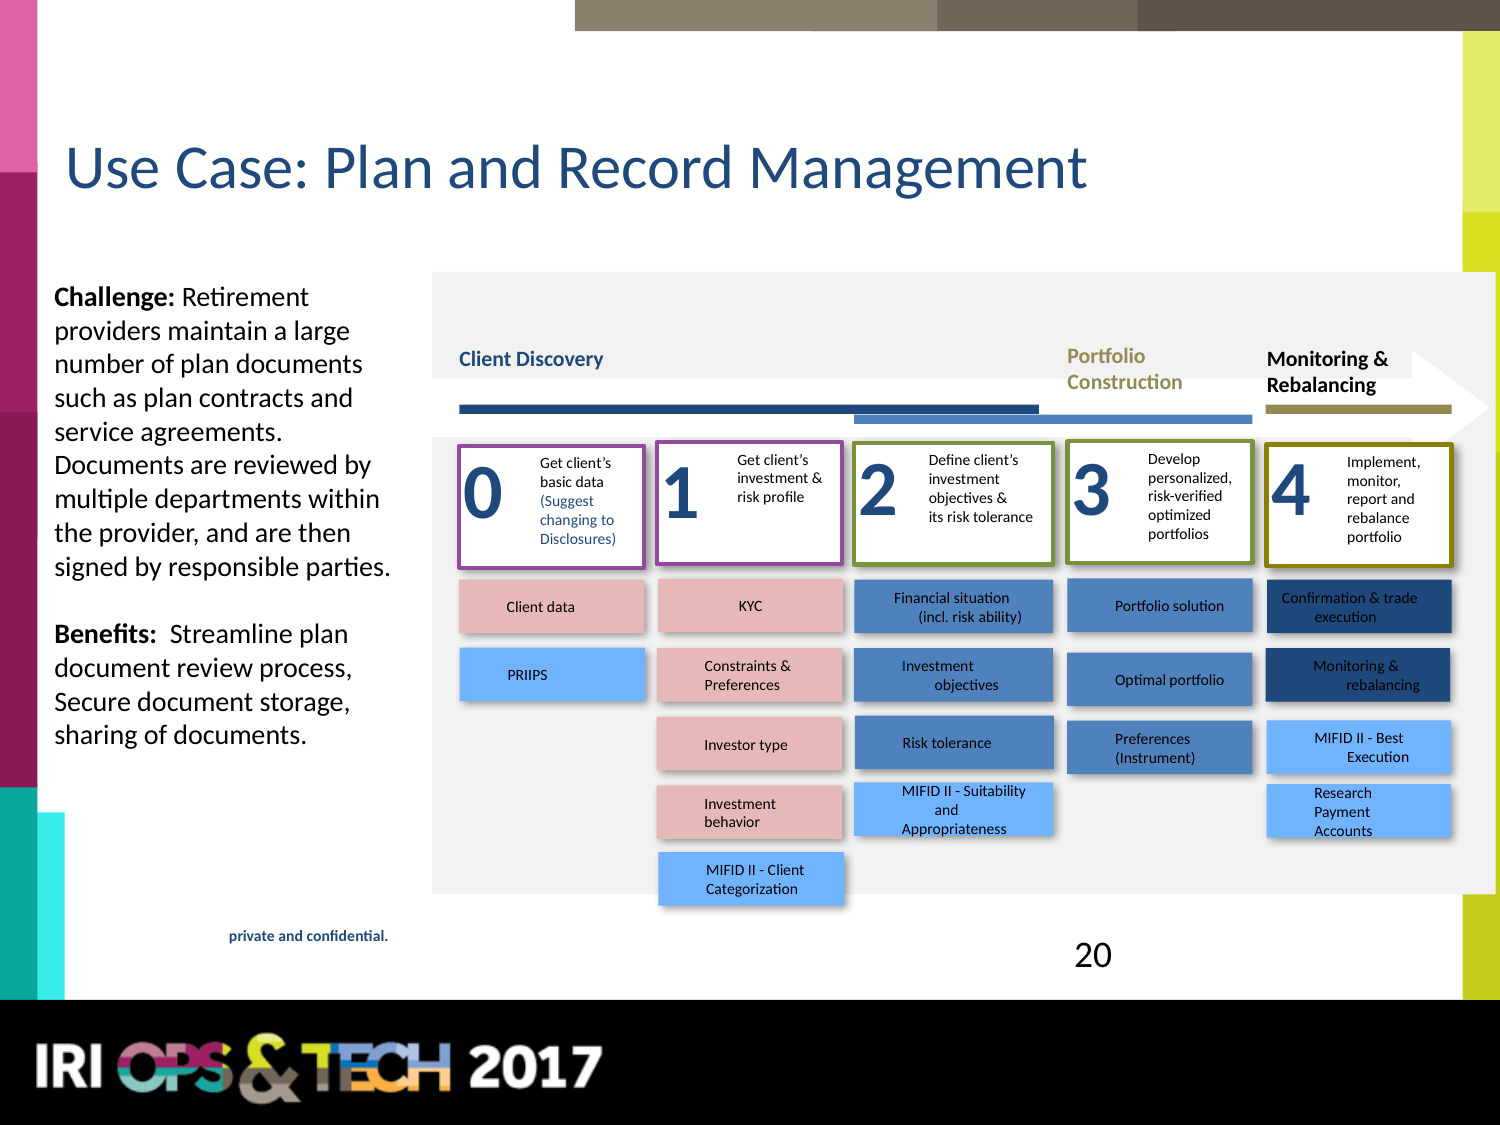

# Use Case: Plan and Record Management
Challenge: Retirement providers maintain a large number of plan documents such as plan contracts and service agreements. Documents are reviewed by multiple departments within the provider, and are then signed by responsible parties.

Benefits:  Streamline plan document review process, Secure document storage, sharing of documents.

Monitoring & Rebalancing

Portfolio Construction
Client Discovery

2
3
4
1
0
Develop personalized, risk-verified optimized portfolios
Get client’s investment & risk profile
Define client’s investment objectives &
its risk tolerance
Implement, monitor, report and rebalance portfolio
Get client’s basic data
(Suggest changing to Disclosures)
Portfolio solution
	KYC
Client data
Financial situation
(incl. risk ability)
Confirmation & trade execution
PRIIPS
	Constraints & Preferences
Investment objectives
Monitoring & rebalancing
Optimal portfolio
Risk tolerance
Investor type
MIFID II - Best Execution
Preferences
(Instrument)
MIFID II - Suitability and
Appropriateness
Research
Payment
Accounts
Investment
behavior
MIFID II - Client
Categorization
20
private and confidential.